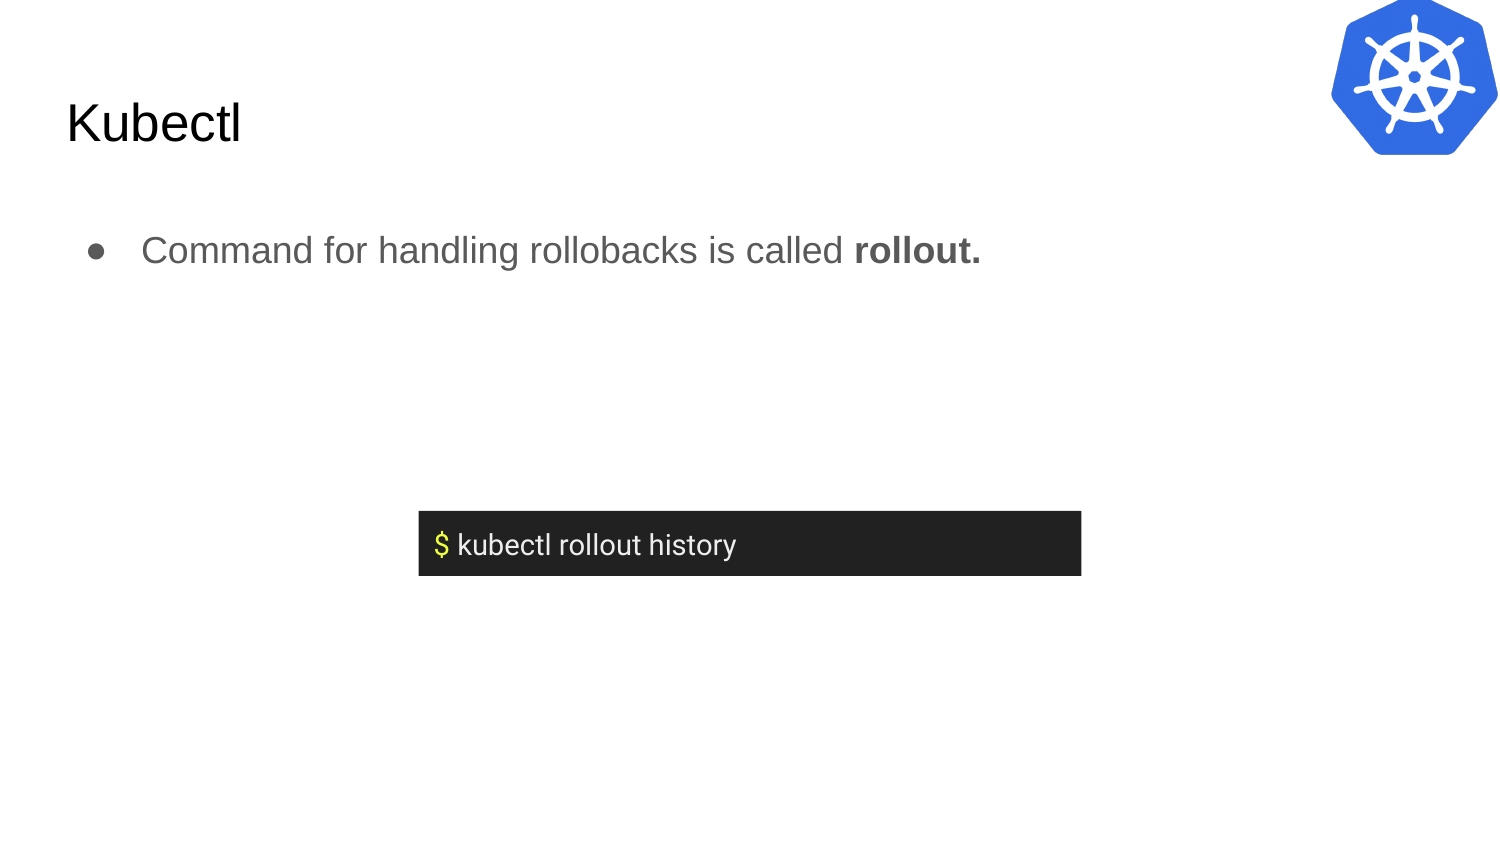

# Kubectl
Command for handling rollobacks is called rollout.
$ kubectl rollout history